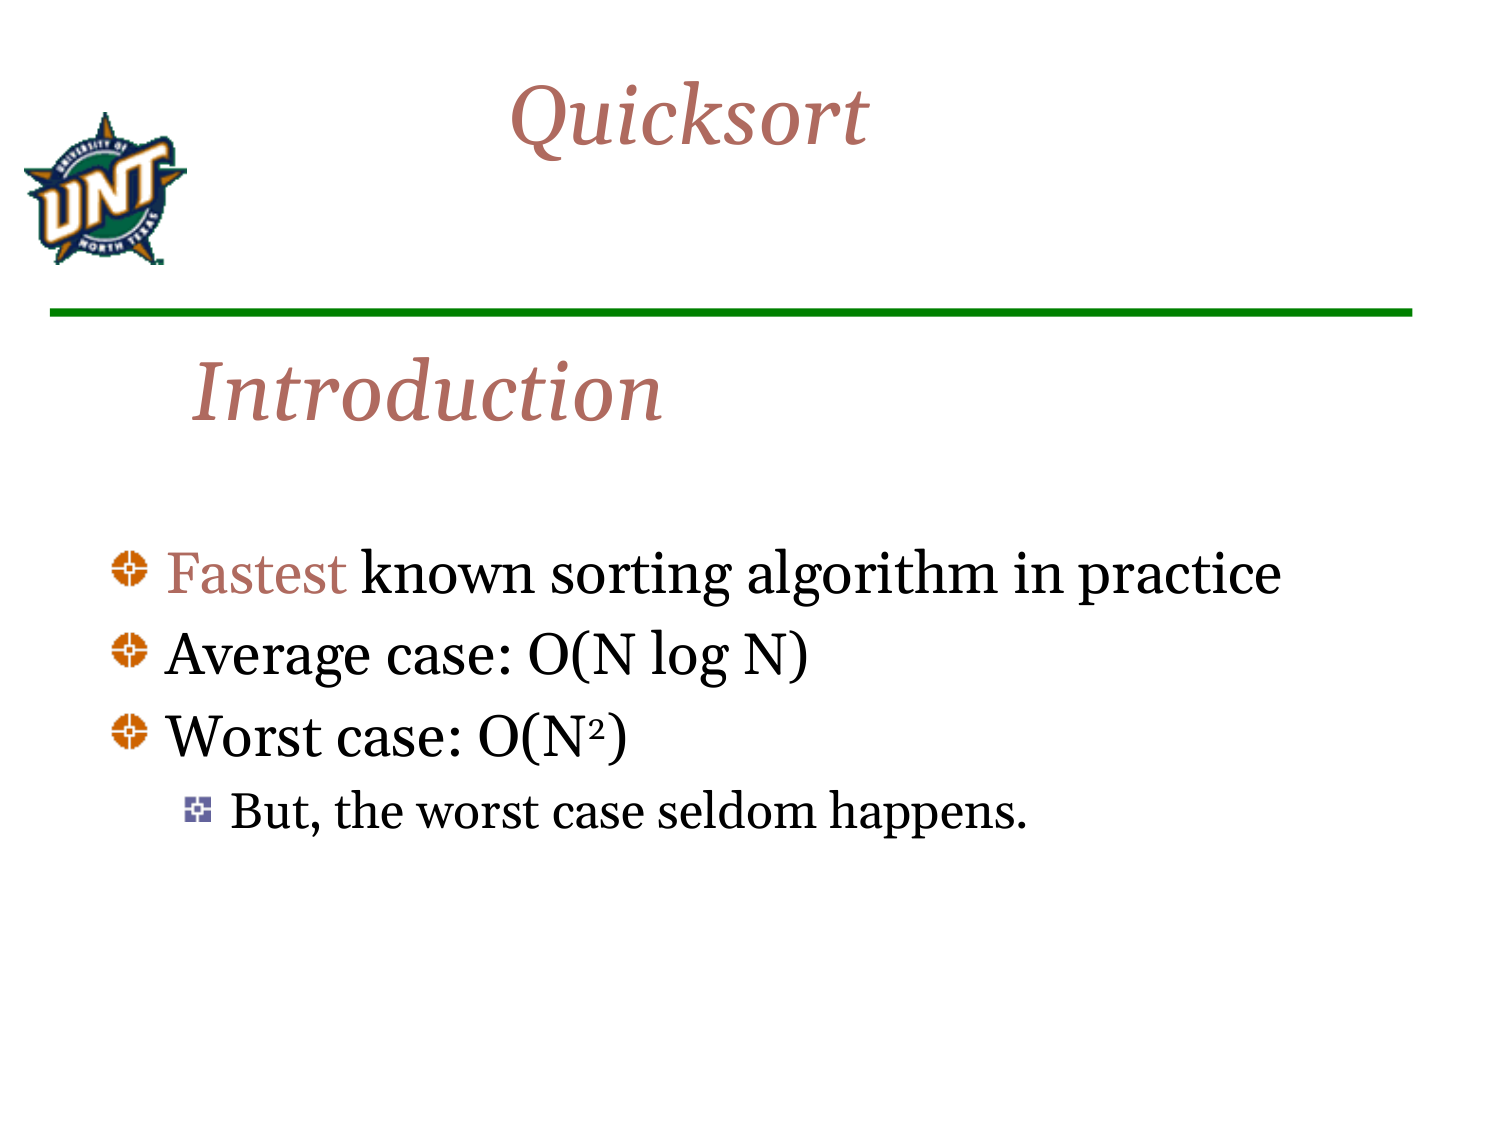

Quicksort
# Introduction
Fastest known sorting algorithm in practice
Average case: O(N log N)
Worst case: O(N2)
But, the worst case seldom happens.